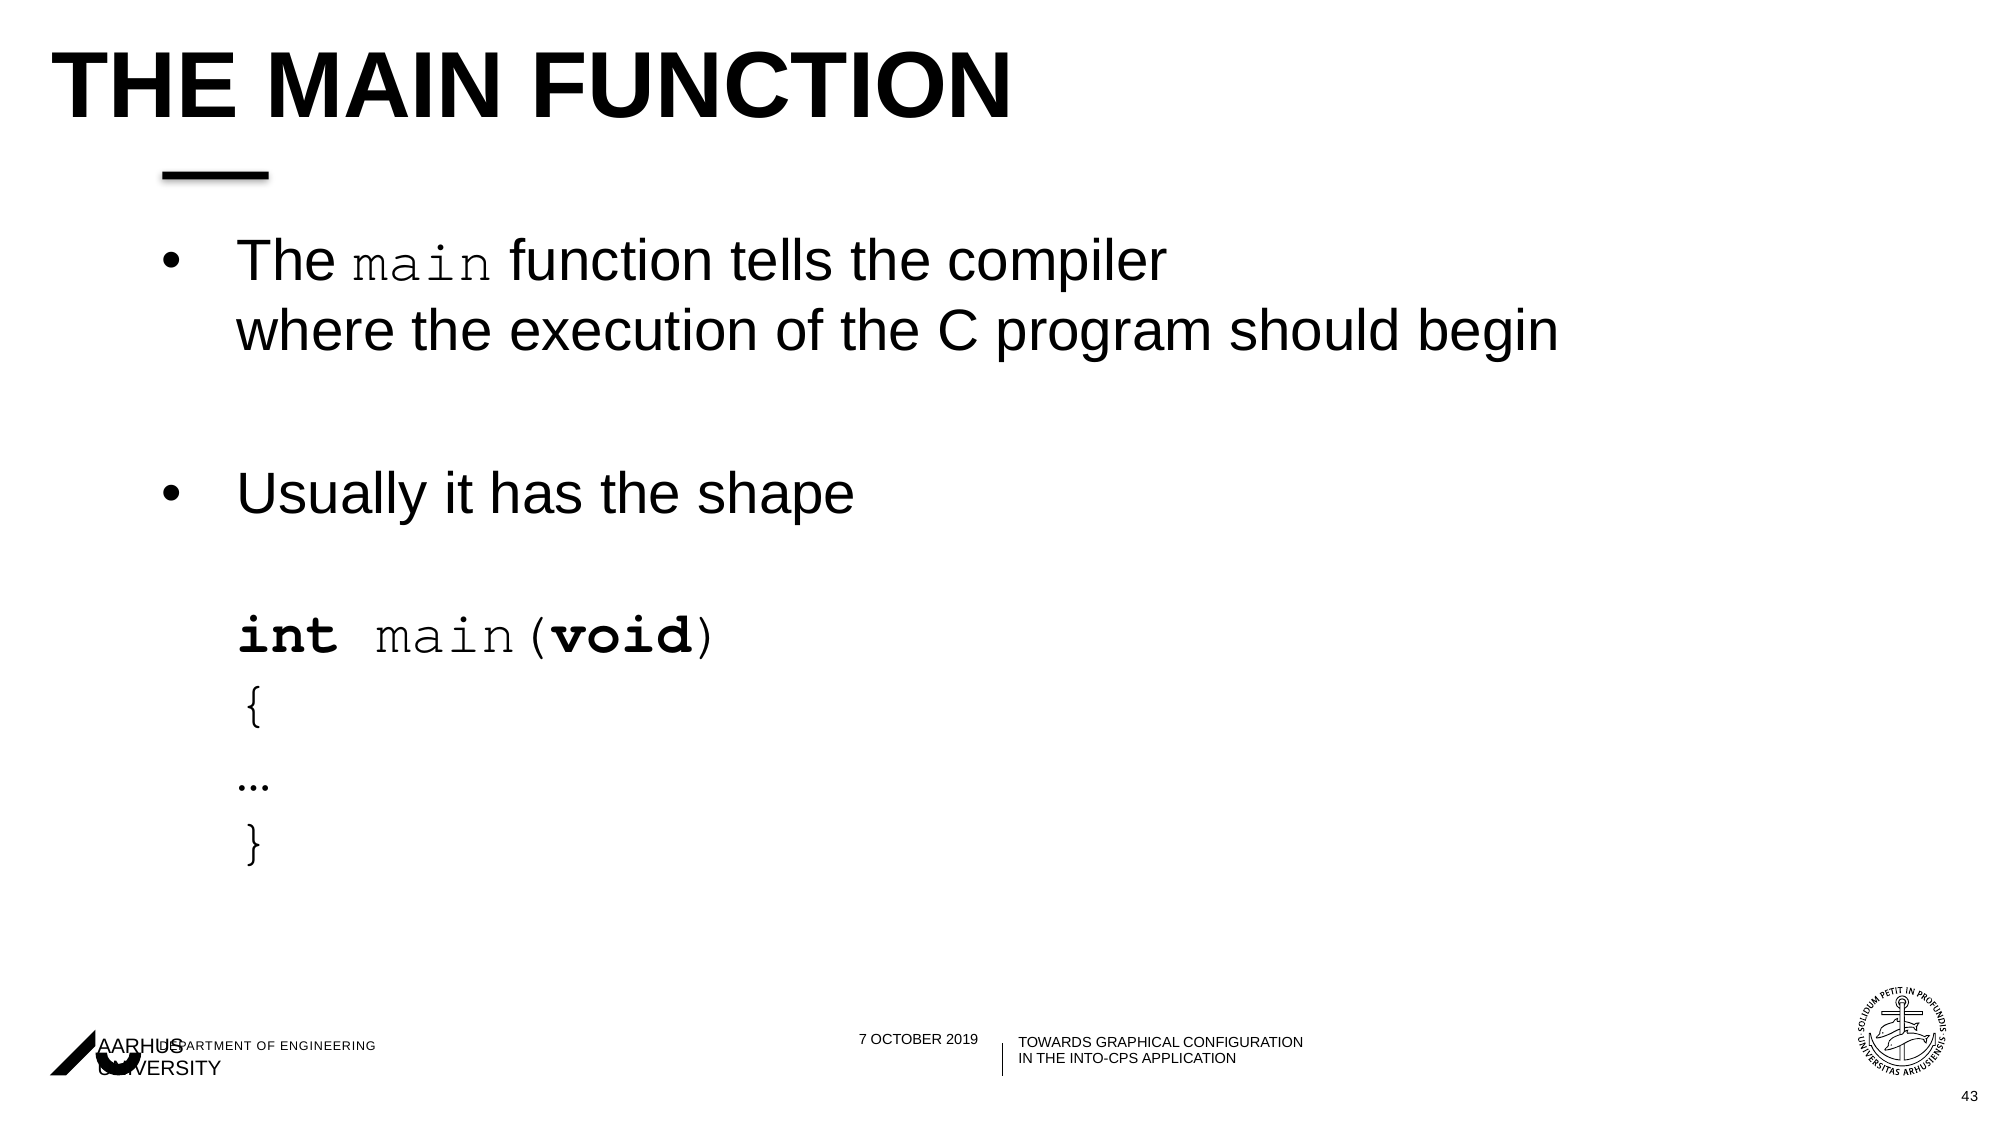

# The main function
The main function tells the compiler
where the execution of the C program should begin

Usually it has the shape
int main(void)
{
…
}
43